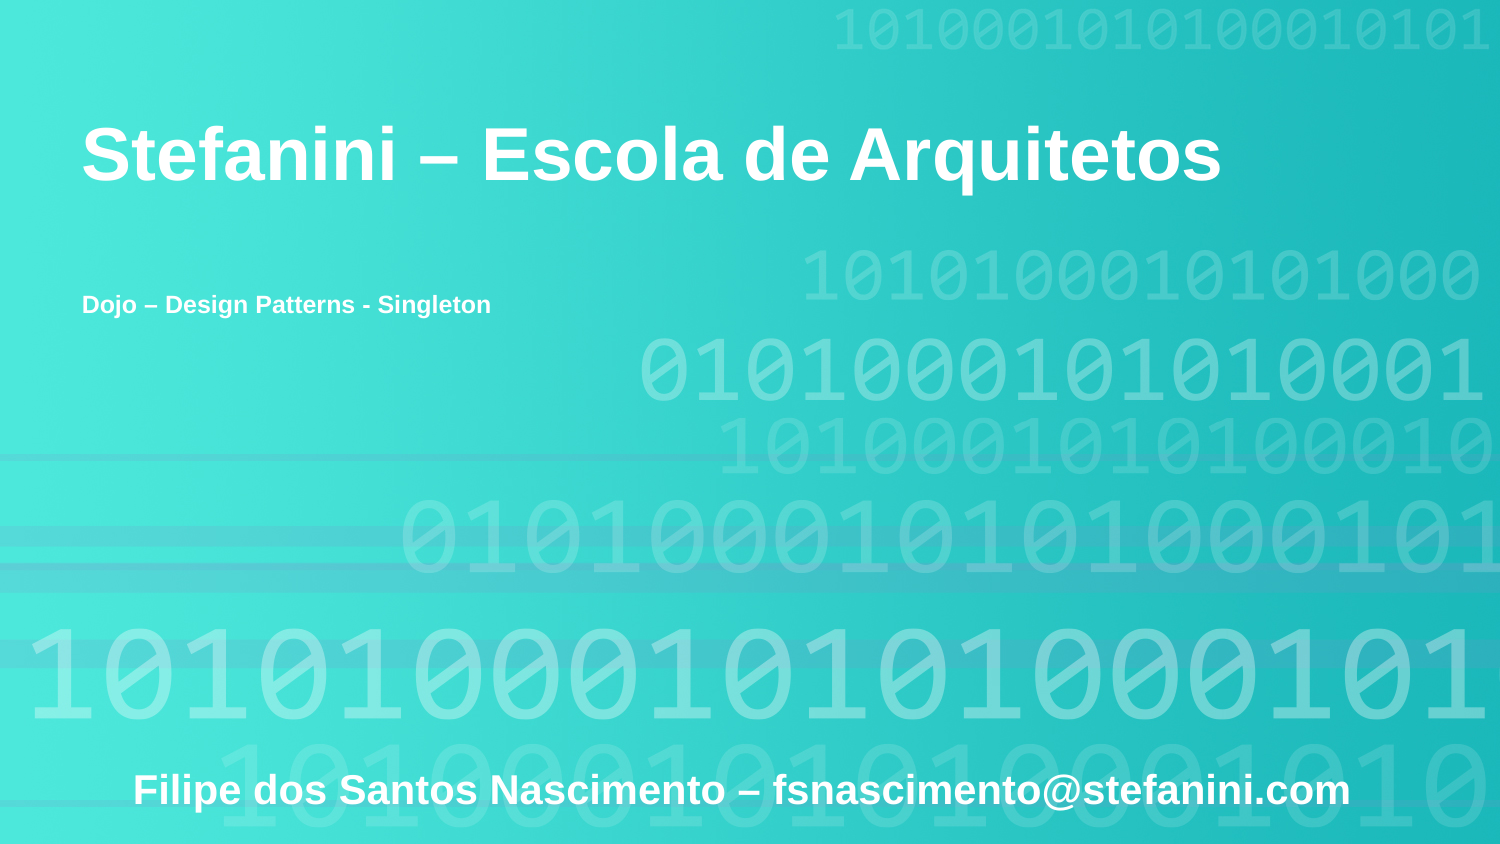

Stefanini – Escola de Arquitetos
Dojo – Design Patterns - Singleton
Filipe dos Santos Nascimento – fsnascimento@stefanini.com